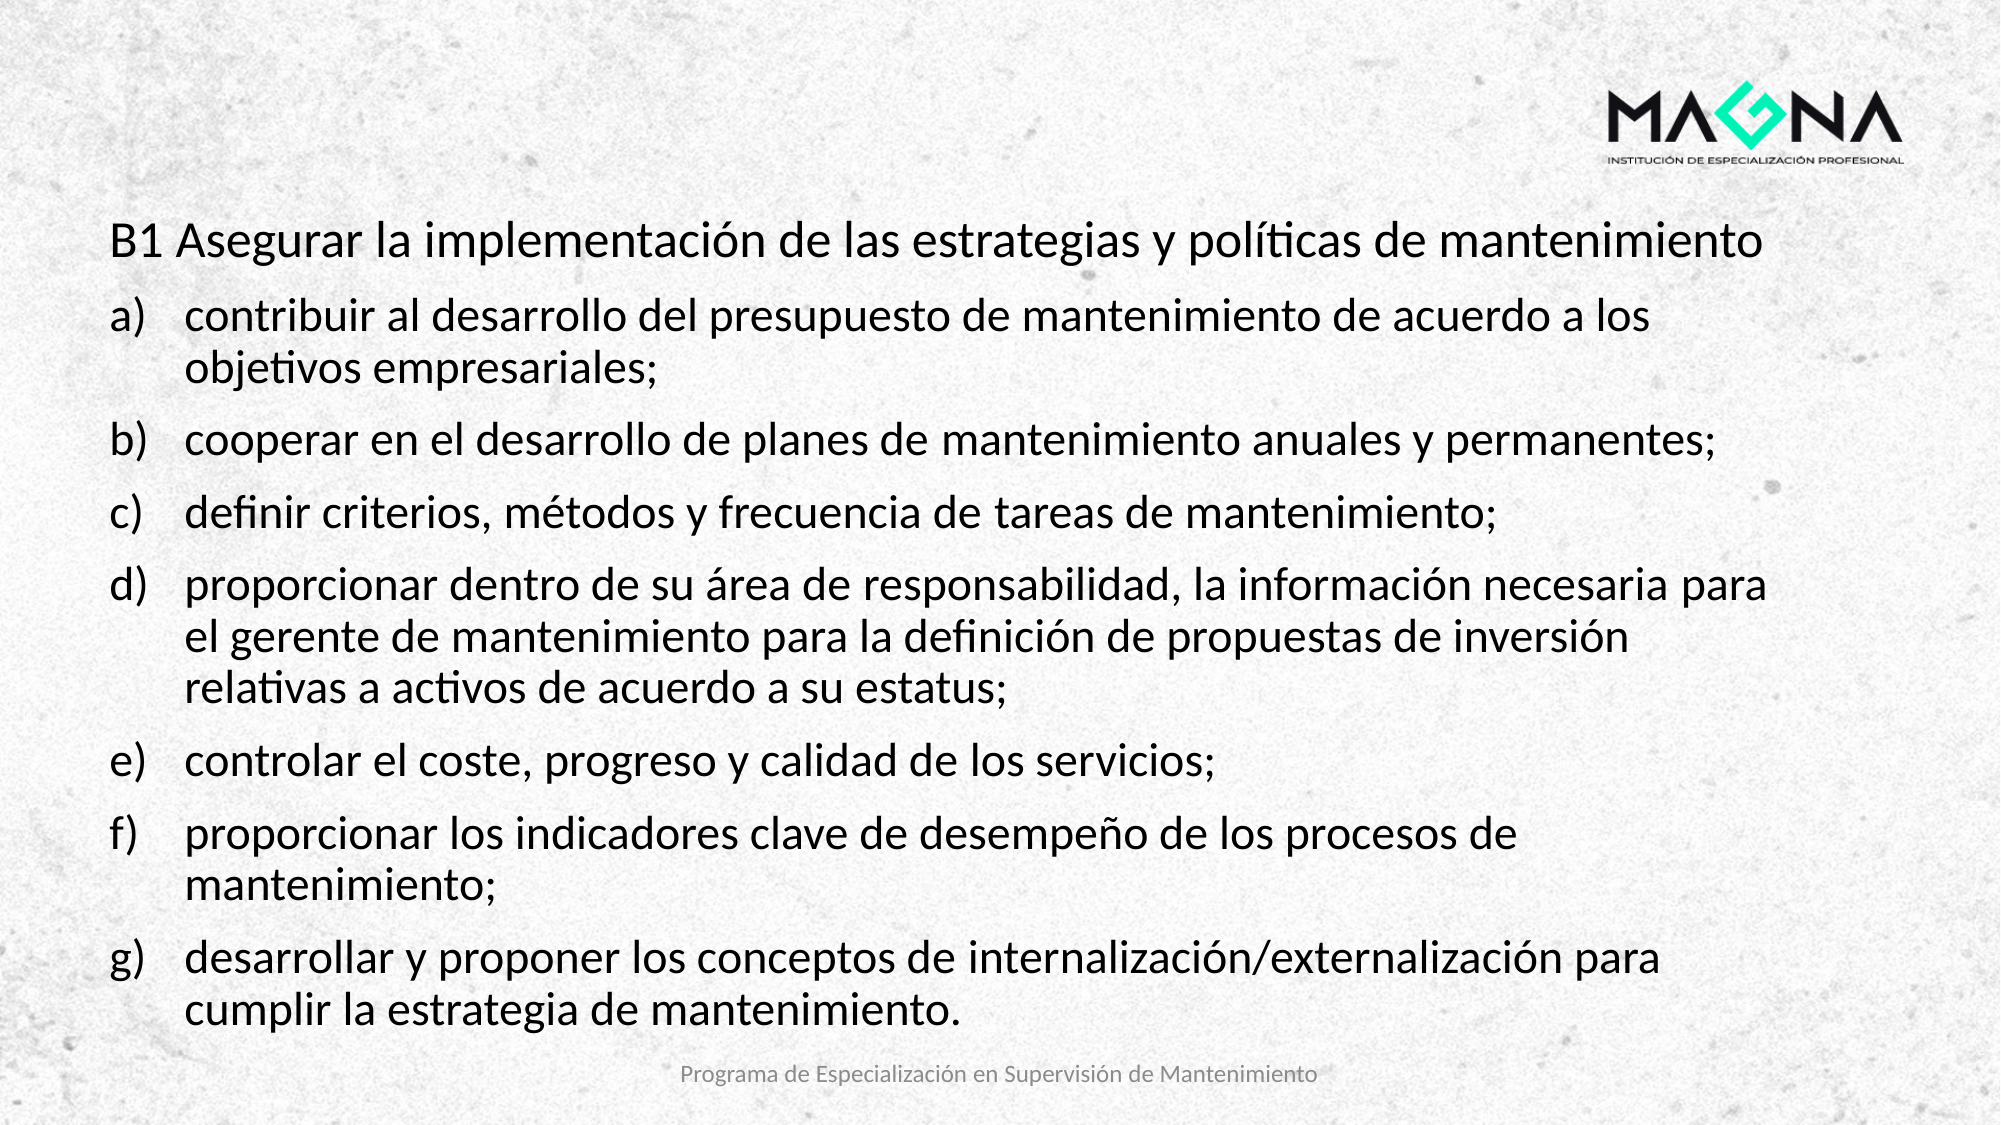

B1 Asegurar la implementación de las estrategias y políticas de mantenimiento
contribuir al desarrollo del presupuesto de mantenimiento de acuerdo a los objetivos empresariales;
cooperar en el desarrollo de planes de mantenimiento anuales y permanentes;
definir criterios, métodos y frecuencia de tareas de mantenimiento;
proporcionar dentro de su área de responsabilidad, la información necesaria para el gerente de mantenimiento para la definición de propuestas de inversión relativas a activos de acuerdo a su estatus;
controlar el coste, progreso y calidad de los servicios;
proporcionar los indicadores clave de desempeño de los procesos de mantenimiento;
desarrollar y proponer los conceptos de internalización/externalización para cumplir la estrategia de mantenimiento.